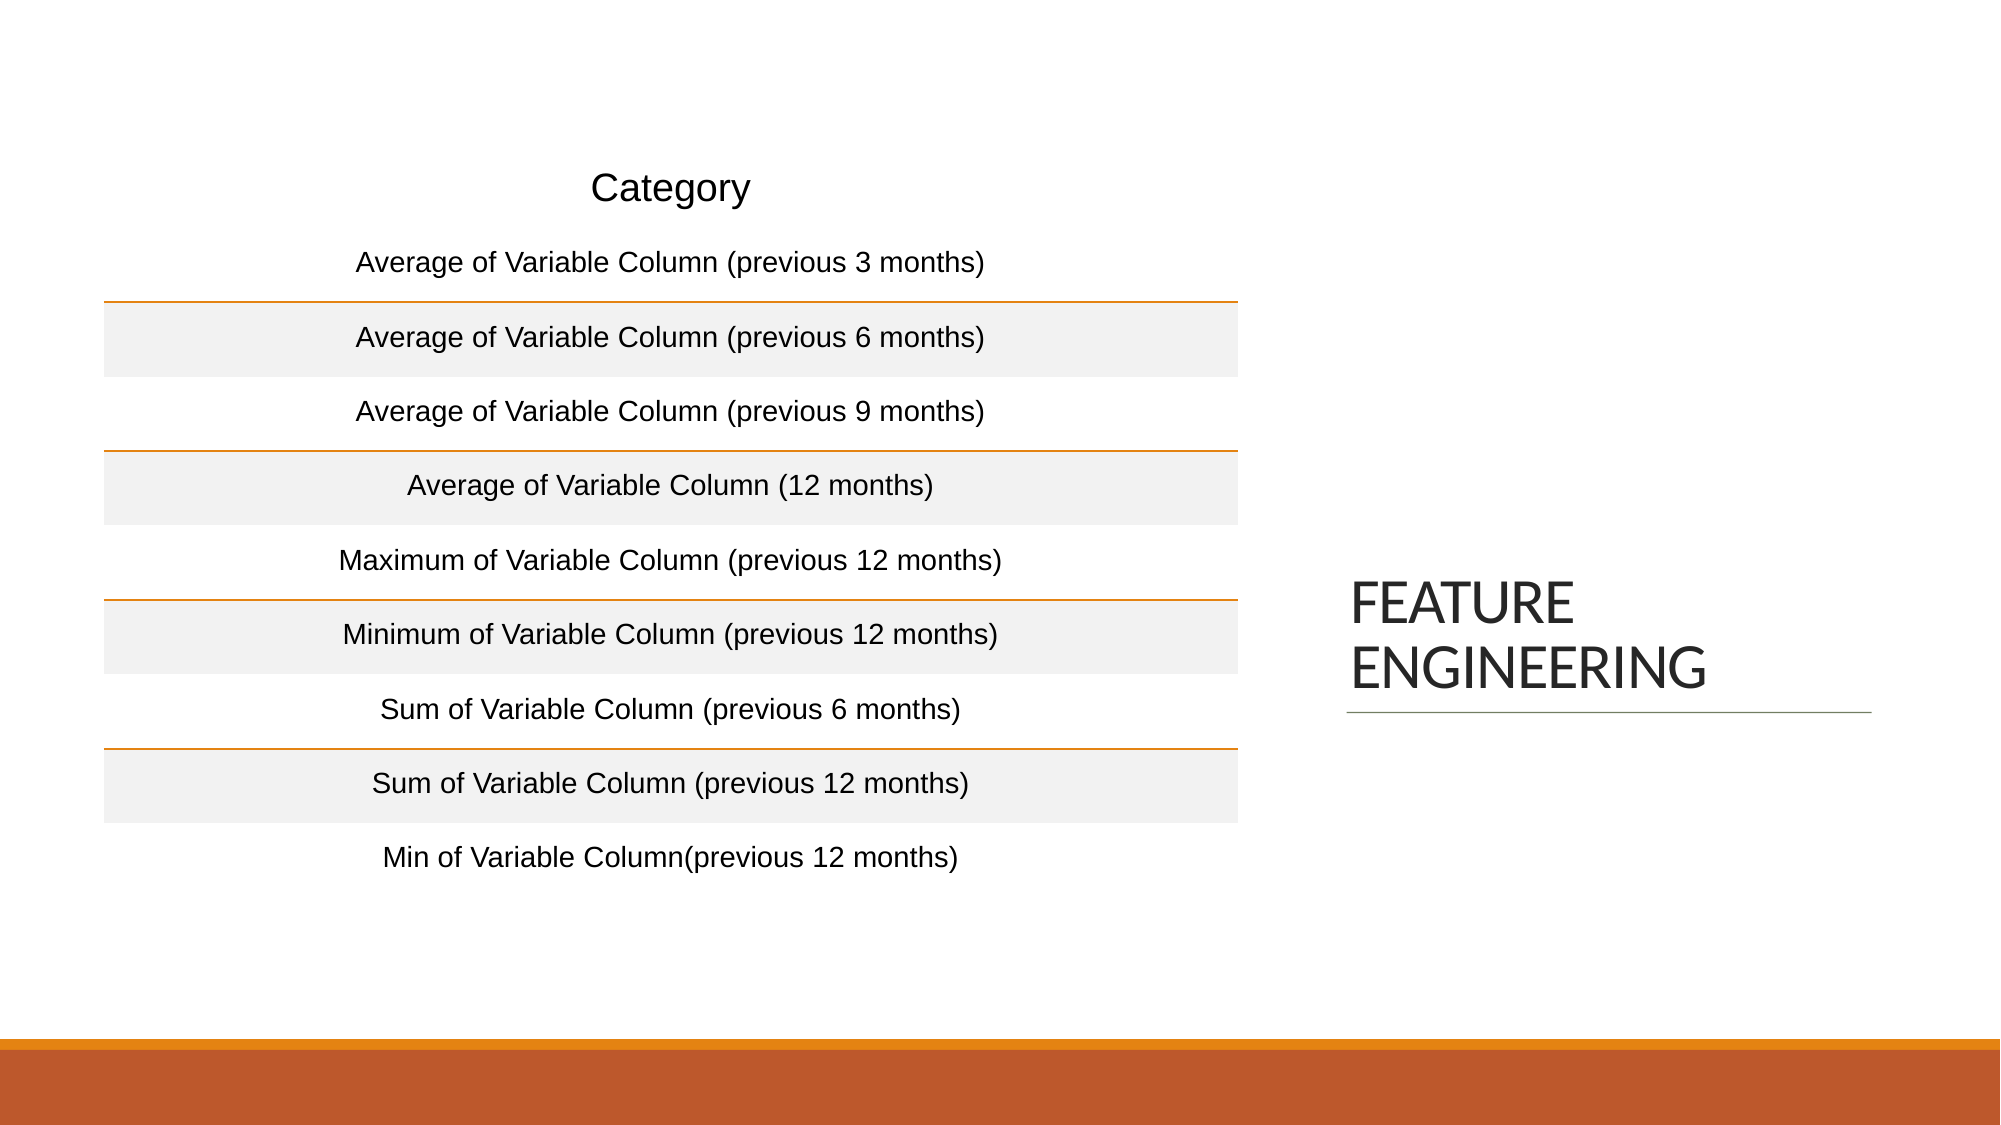

# FEATURE ENGINEERING
| Category |
| --- |
| Average of Variable Column (previous 3 months) |
| Average of Variable Column (previous 6 months) |
| Average of Variable Column (previous 9 months) |
| Average of Variable Column (12 months) |
| Maximum of Variable Column (previous 12 months) |
| Minimum of Variable Column (previous 12 months) |
| Sum of Variable Column (previous 6 months) |
| Sum of Variable Column (previous 12 months) |
| Min of Variable Column(previous 12 months) |